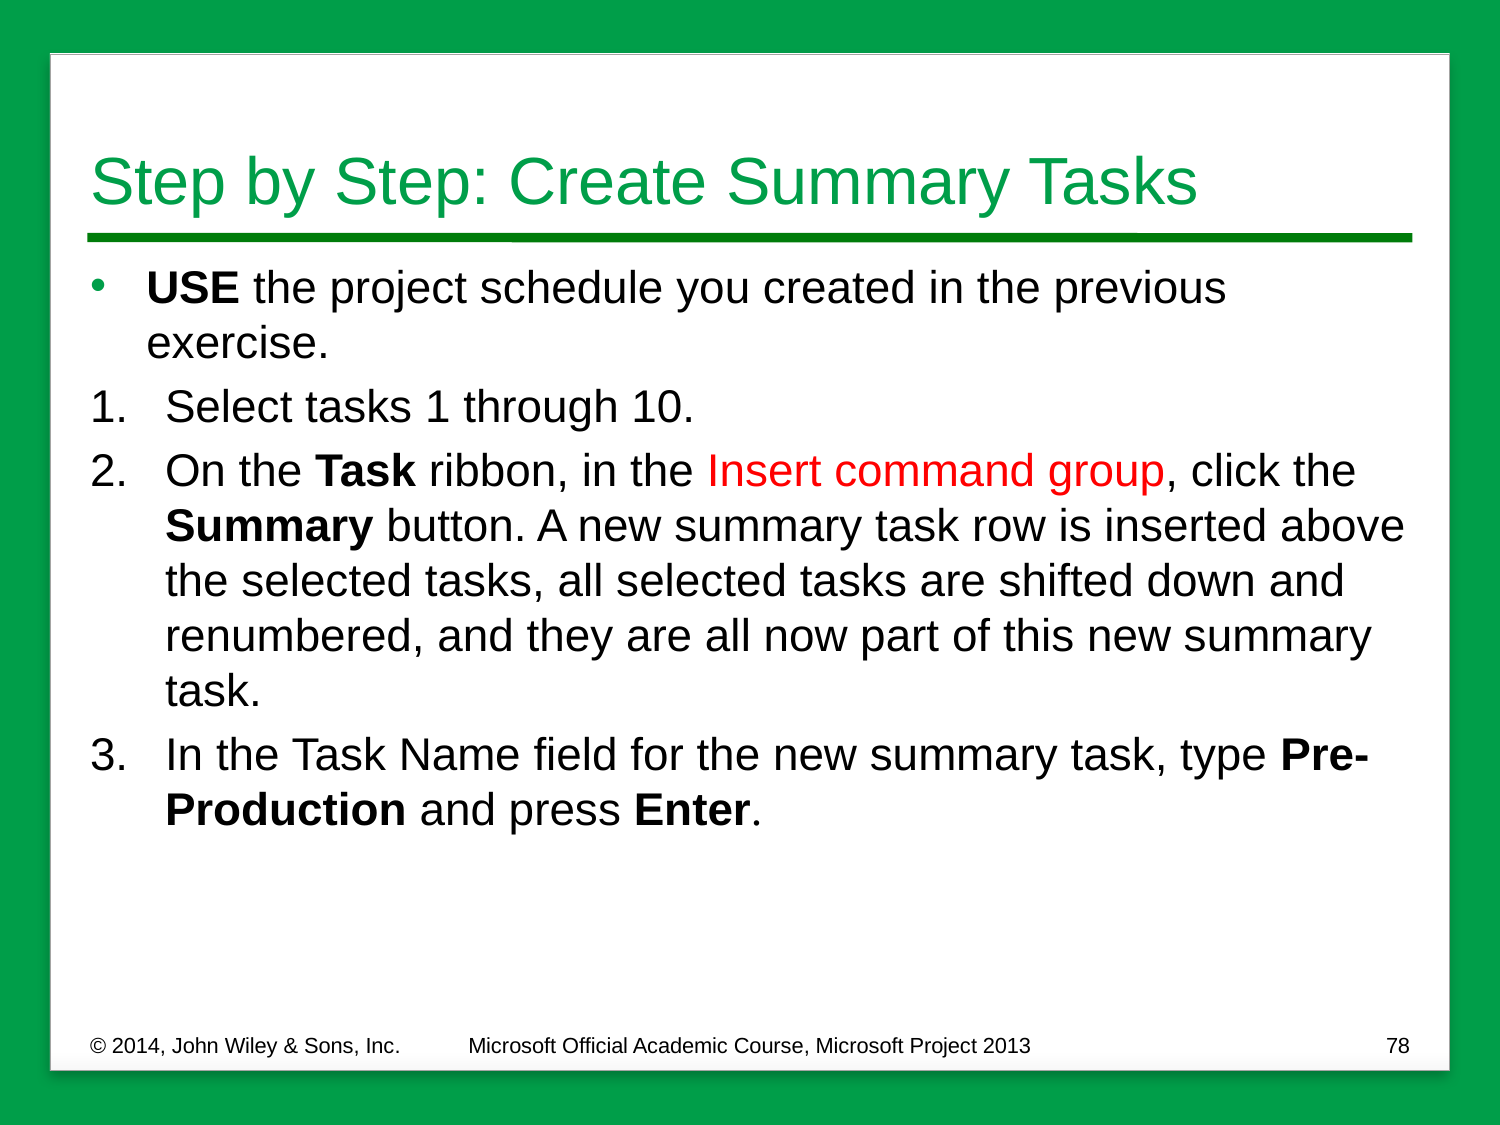

# Step by Step: Create Summary Tasks
USE the project schedule you created in the previous exercise.
1.	Select tasks 1 through 10.
2.	On the Task ribbon, in the Insert command group, click the Summary button. A new summary task row is inserted above the selected tasks, all selected tasks are shifted down and renumbered, and they are all now part of this new summary task.
3.	In the Task Name field for the new summary task, type Pre-Production and press Enter.
© 2014, John Wiley & Sons, Inc.
Microsoft Official Academic Course, Microsoft Project 2013
78